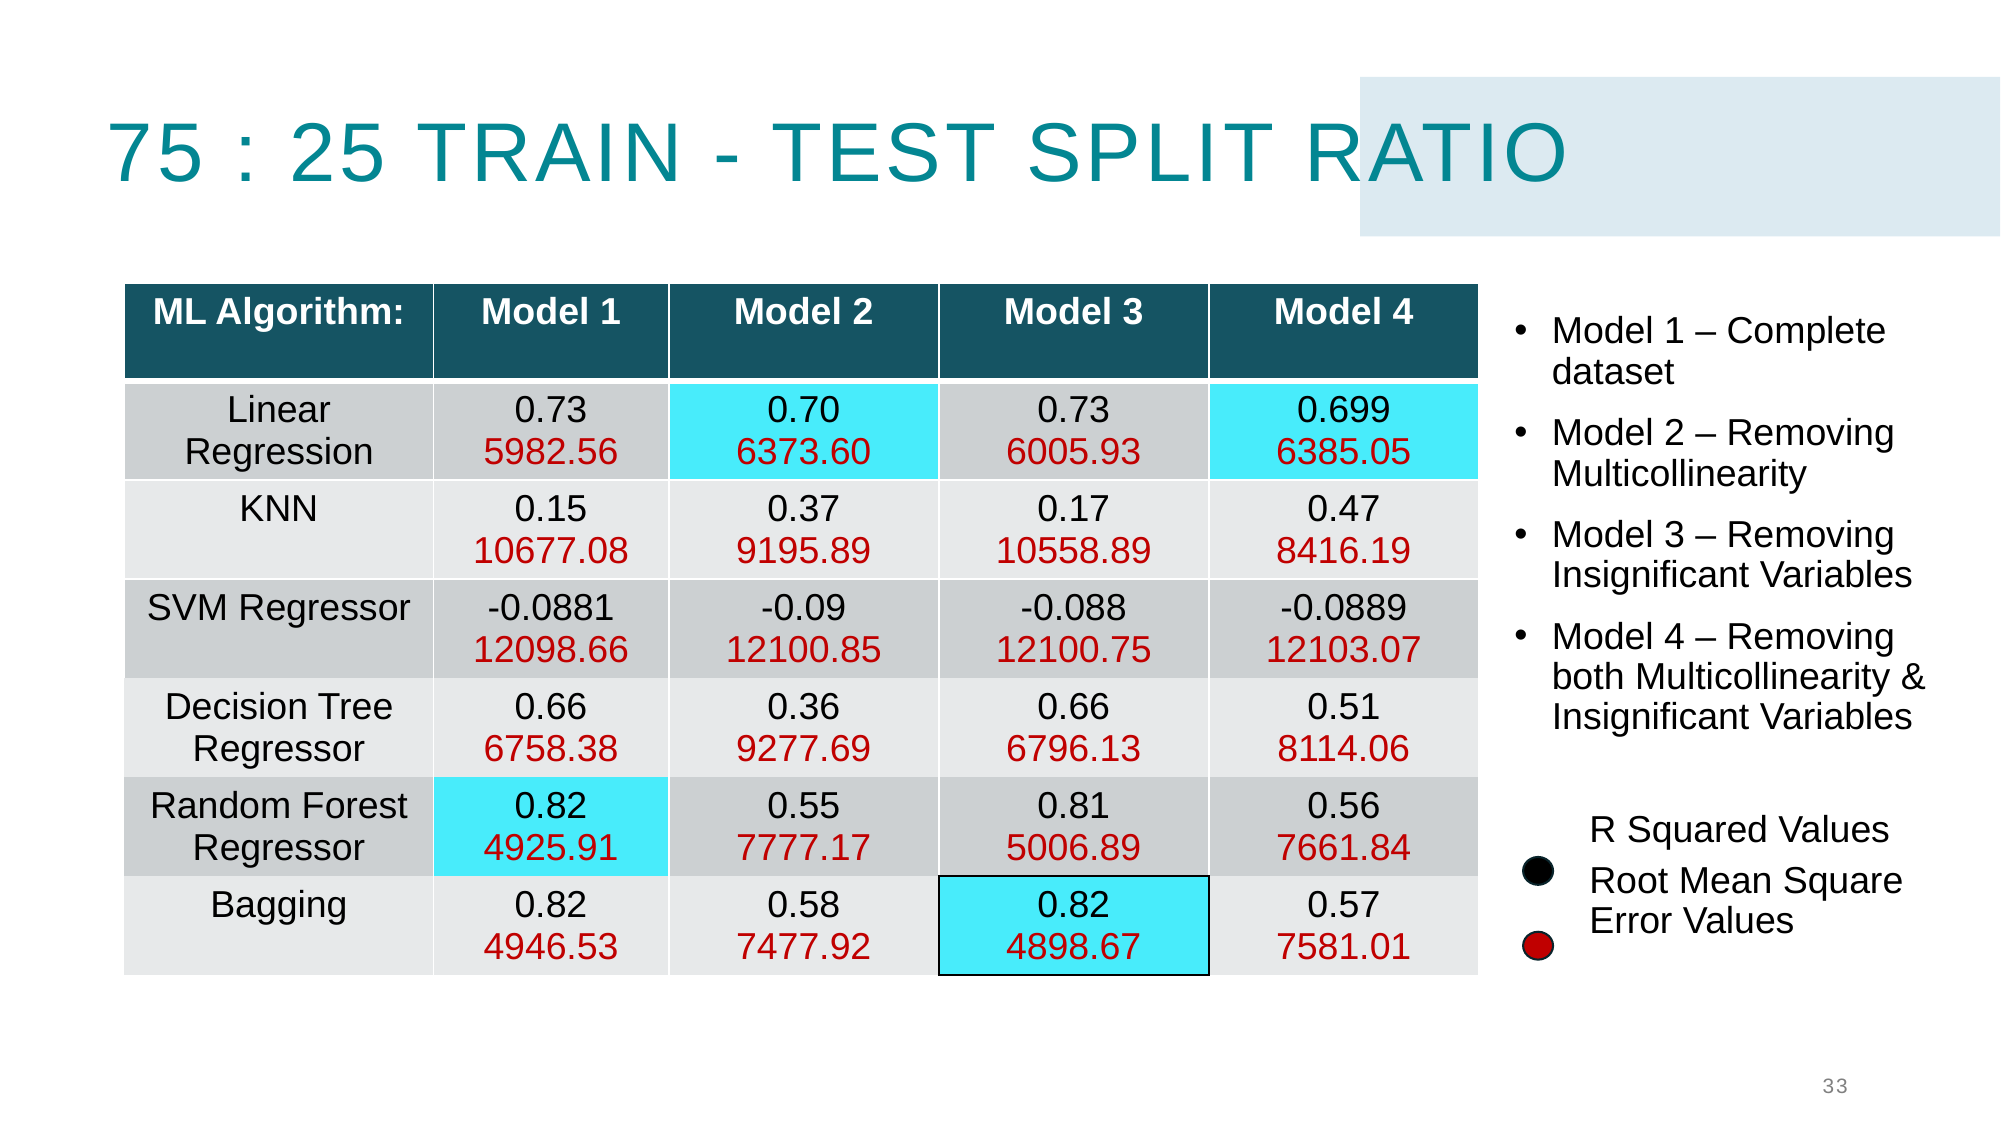

# 75 : 25 train - test split Ratio
| ML Algorithm: | Model 1 | Model 2 | Model 3 | Model 4 |
| --- | --- | --- | --- | --- |
| Linear Regression | 0.73 5982.56 | 0.70 6373.60 | 0.73 6005.93 | 0.699 6385.05 |
| KNN | 0.15 10677.08 | 0.37 9195.89 | 0.17 10558.89 | 0.47 8416.19 |
| SVM Regressor | -0.0881 12098.66 | -0.09 12100.85 | -0.088 12100.75 | -0.0889 12103.07 |
| Decision Tree Regressor | 0.66 6758.38 | 0.36 9277.69 | 0.66 6796.13 | 0.51 8114.06 |
| Random Forest Regressor | 0.82 4925.91 | 0.55 7777.17 | 0.81 5006.89 | 0.56 7661.84 |
| Bagging | 0.82 4946.53 | 0.58 7477.92 | 0.82 4898.67 | 0.57 7581.01 |
Model 1 – Complete dataset
Model 2 – Removing Multicollinearity
Model 3 – Removing Insignificant Variables
Model 4 – Removing both Multicollinearity & Insignificant Variables

R Squared Values
Root Mean Square Error Values

33